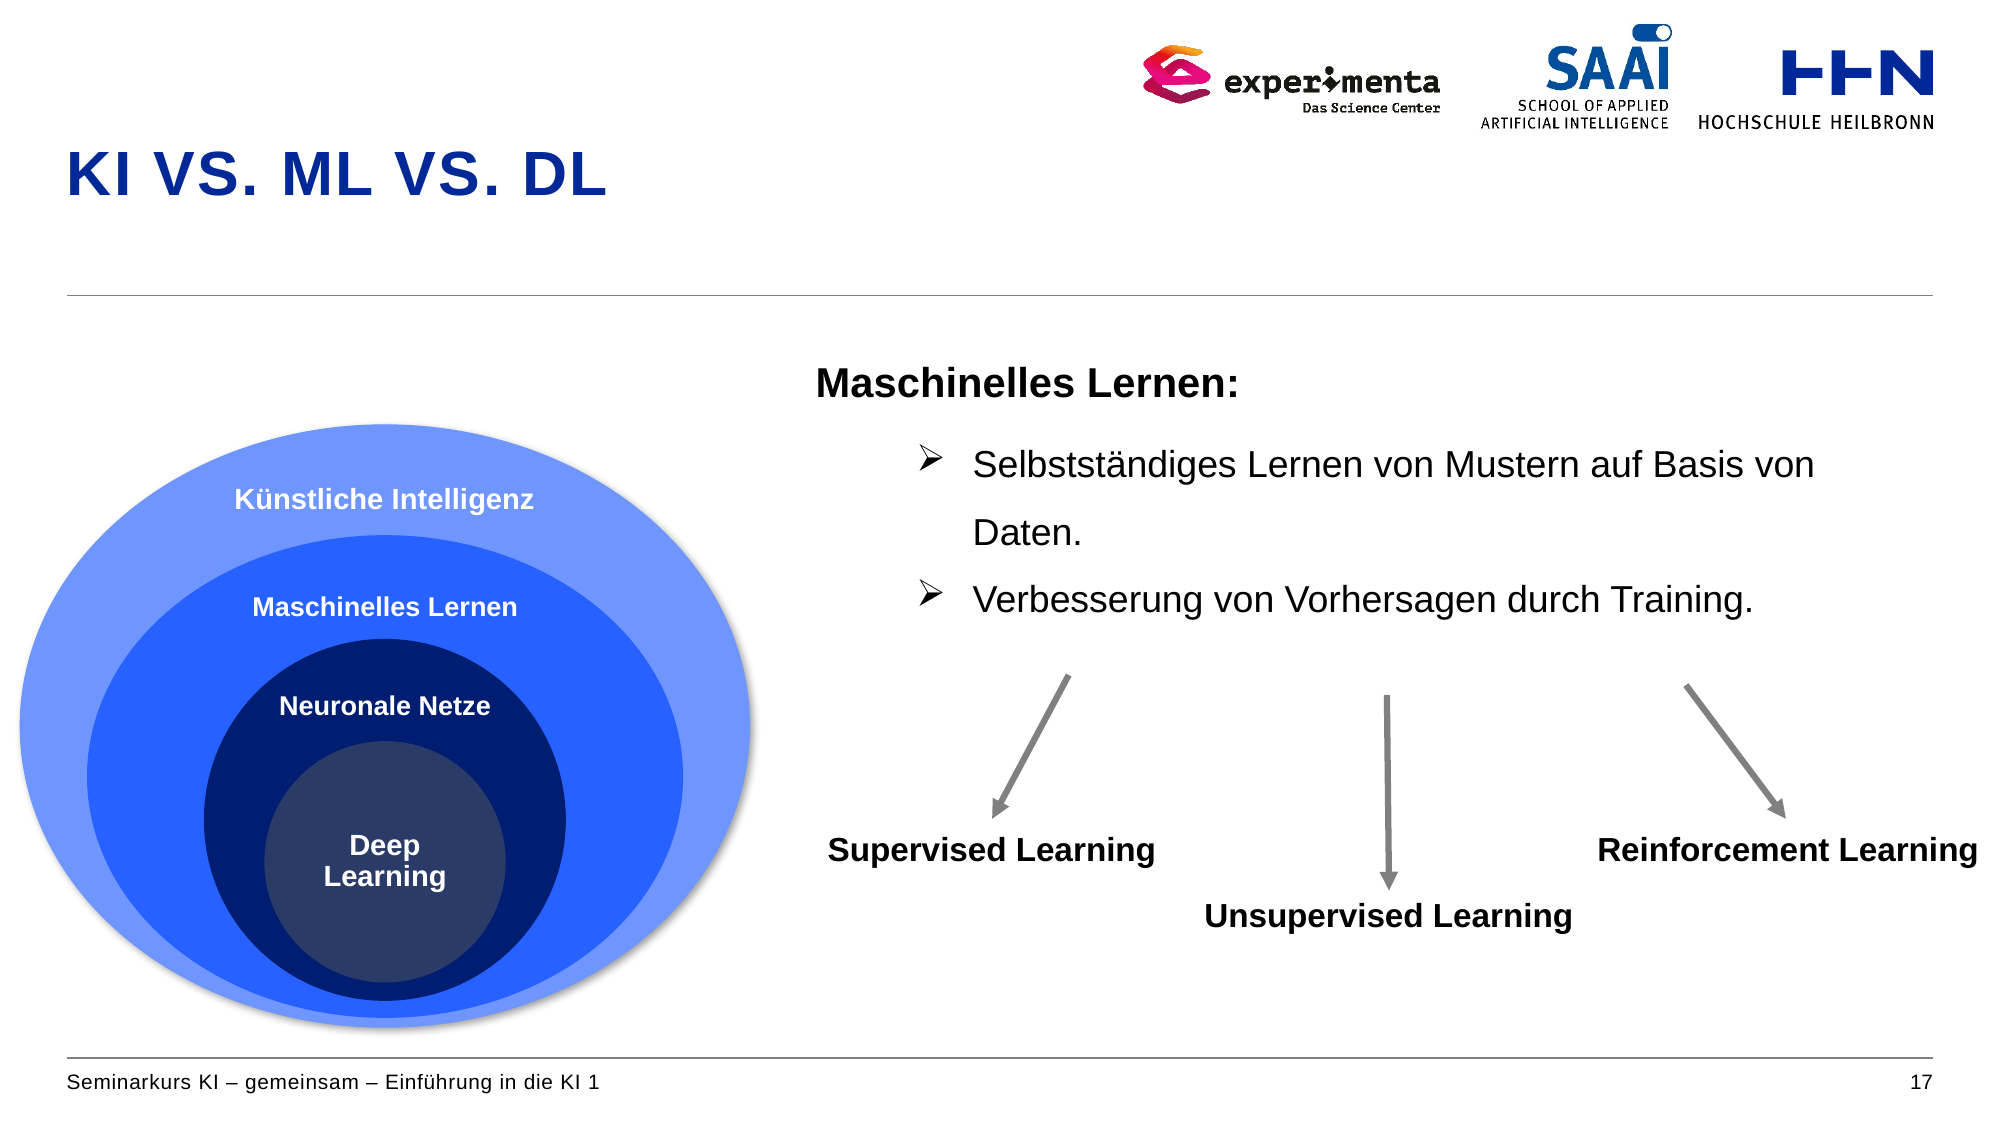

# KI vs. ML VS. DL
Maschinelles Lernen:
Selbstständiges Lernen von Mustern auf Basis von Daten.
Verbesserung von Vorhersagen durch Training.

Künstliche Intelligenz
Maschinelles Lernen
Neuronale Netze
Deep Learning
Reinforcement Learning
Supervised Learning
Unsupervised Learning
Seminarkurs KI – gemeinsam – Einführung in die KI 1
17